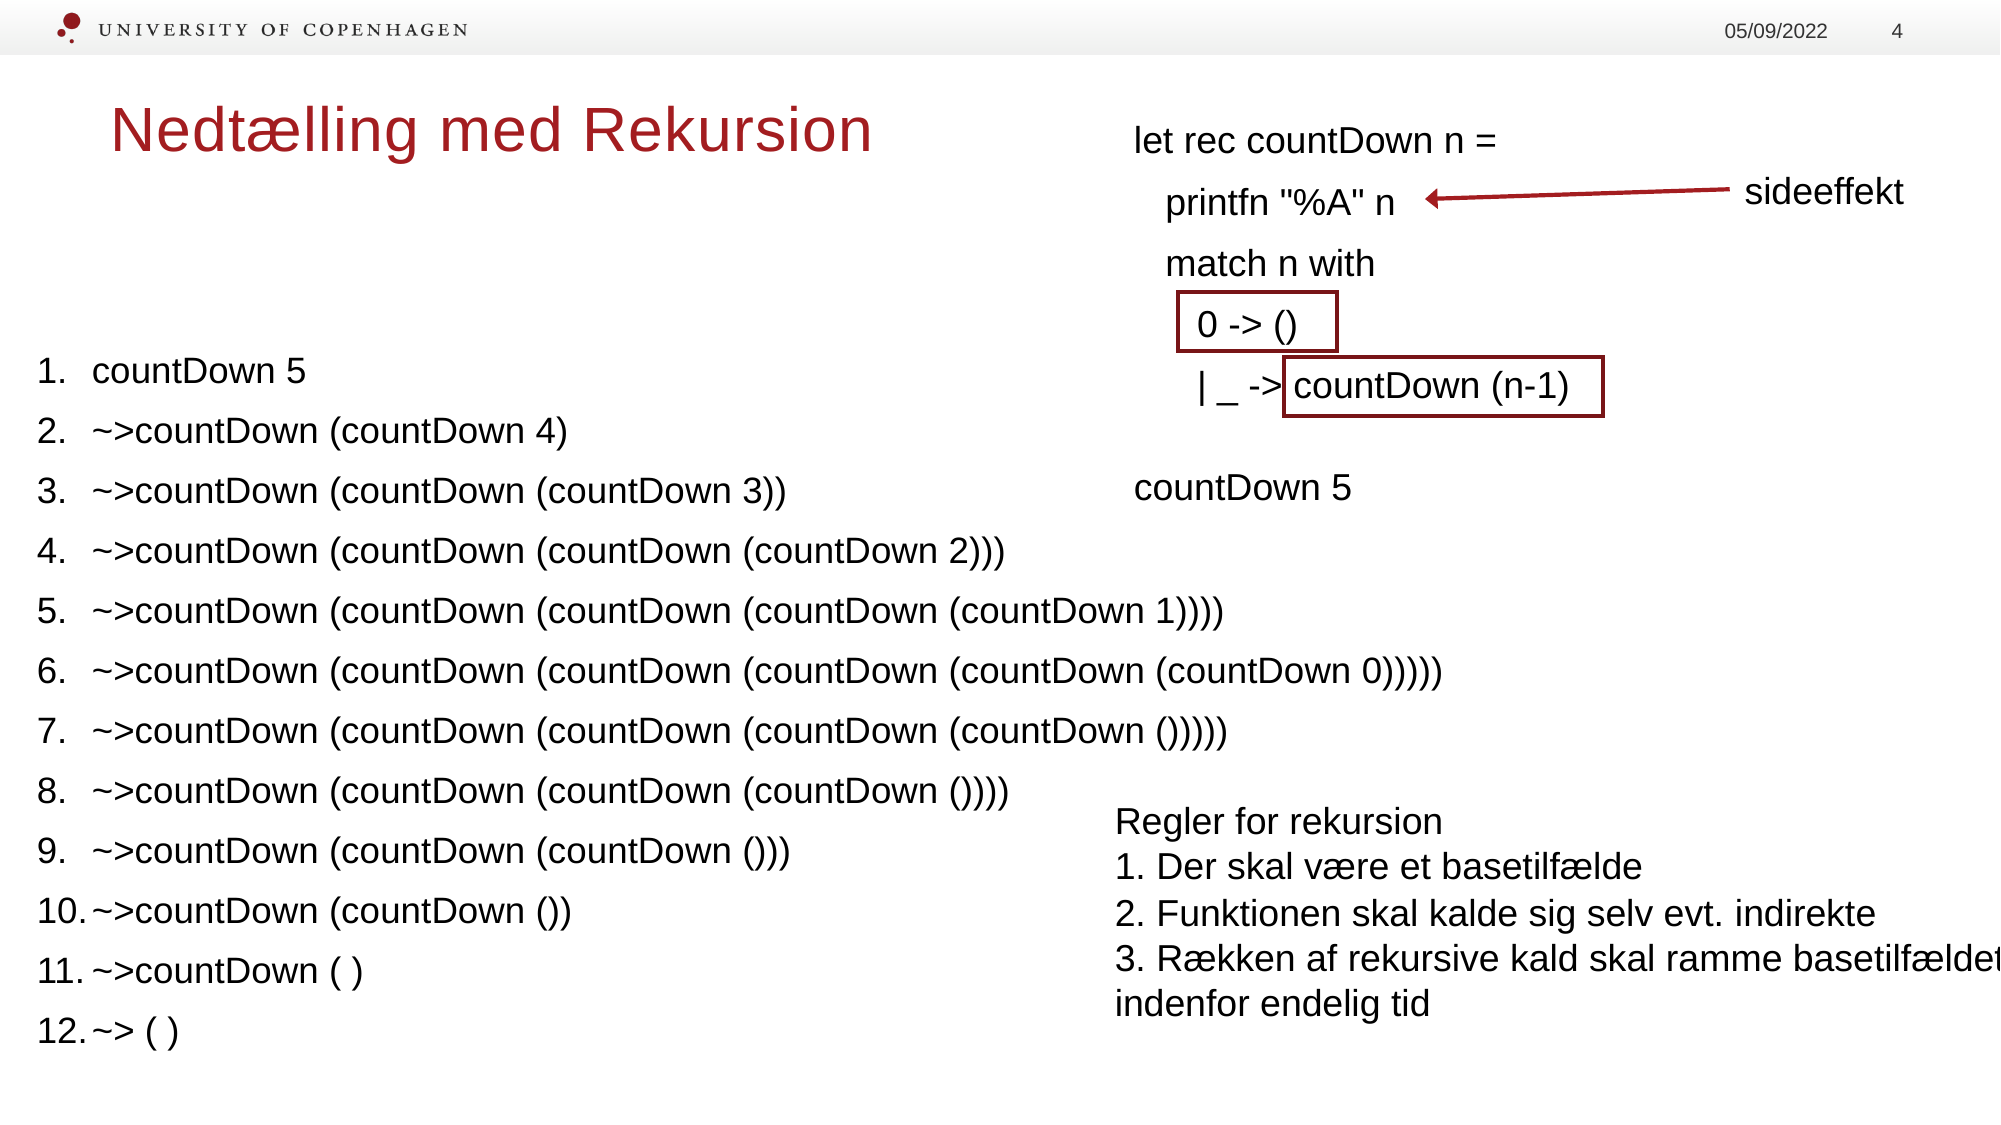

05/09/2022
4
Nedtælling med Rekursion
let rec countDown n =
   printfn "%A" n
   match n with
      0 -> ()
      | _ -> countDown (n-1)
countDown 5
sideeffekt

countDown 5
~>countDown (countDown 4)
~>countDown (countDown (countDown 3))
~>countDown (countDown (countDown (countDown 2)))
~>countDown (countDown (countDown (countDown (countDown 1))))
~>countDown (countDown (countDown (countDown (countDown (countDown 0)))))
~>countDown (countDown (countDown (countDown (countDown ()))))
~>countDown (countDown (countDown (countDown ())))
~>countDown (countDown (countDown ()))
~>countDown (countDown ())
~>countDown ( )
~> ( )

Regler for rekursion
1. Der skal være et basetilfælde

2. Funktionen skal kalde sig selv evt. indirekte
3. Rækken af rekursive kald skal ramme basetilfældet indenfor endelig tid